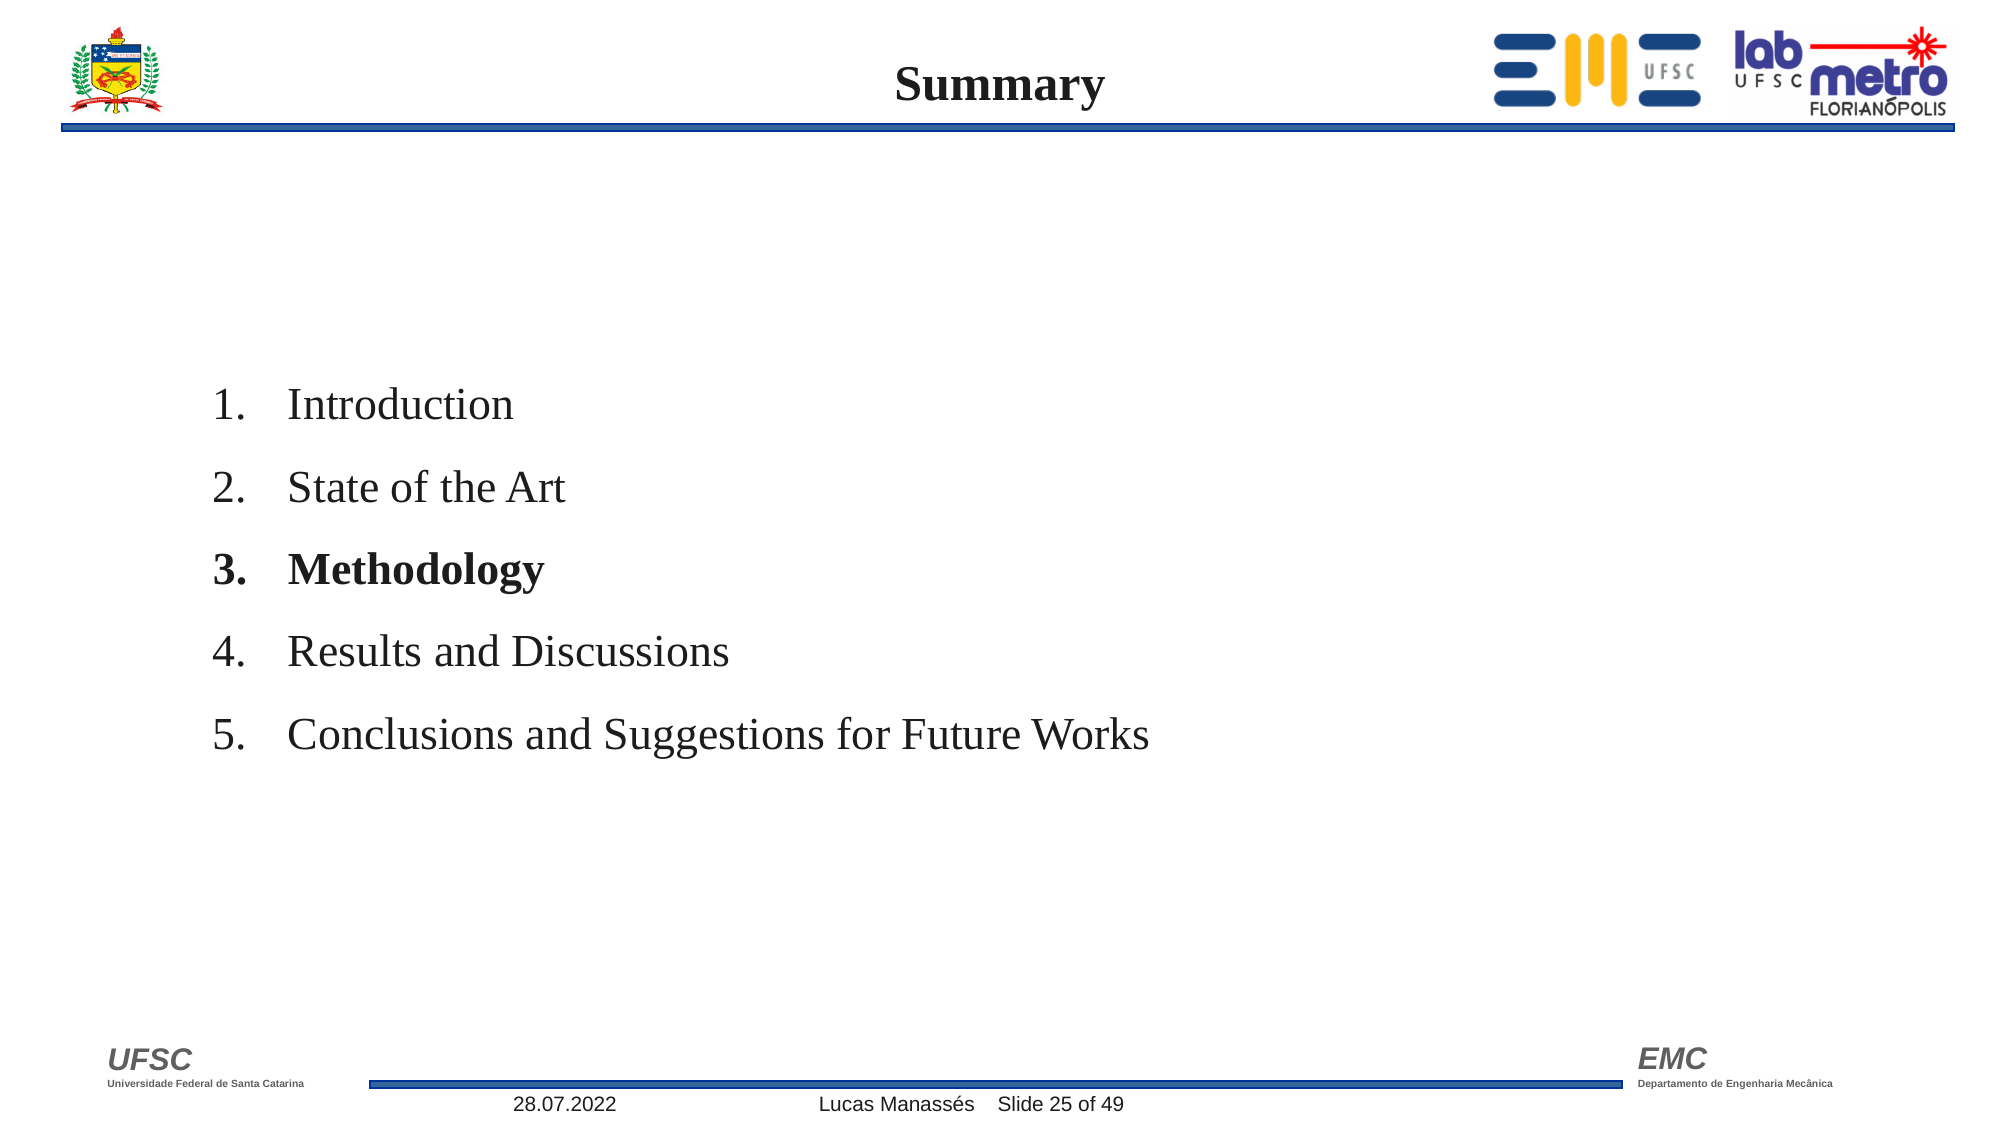

Introduction
State of the Art
Methodology
Results and Discussions
Conclusions and Suggestions for Future Works